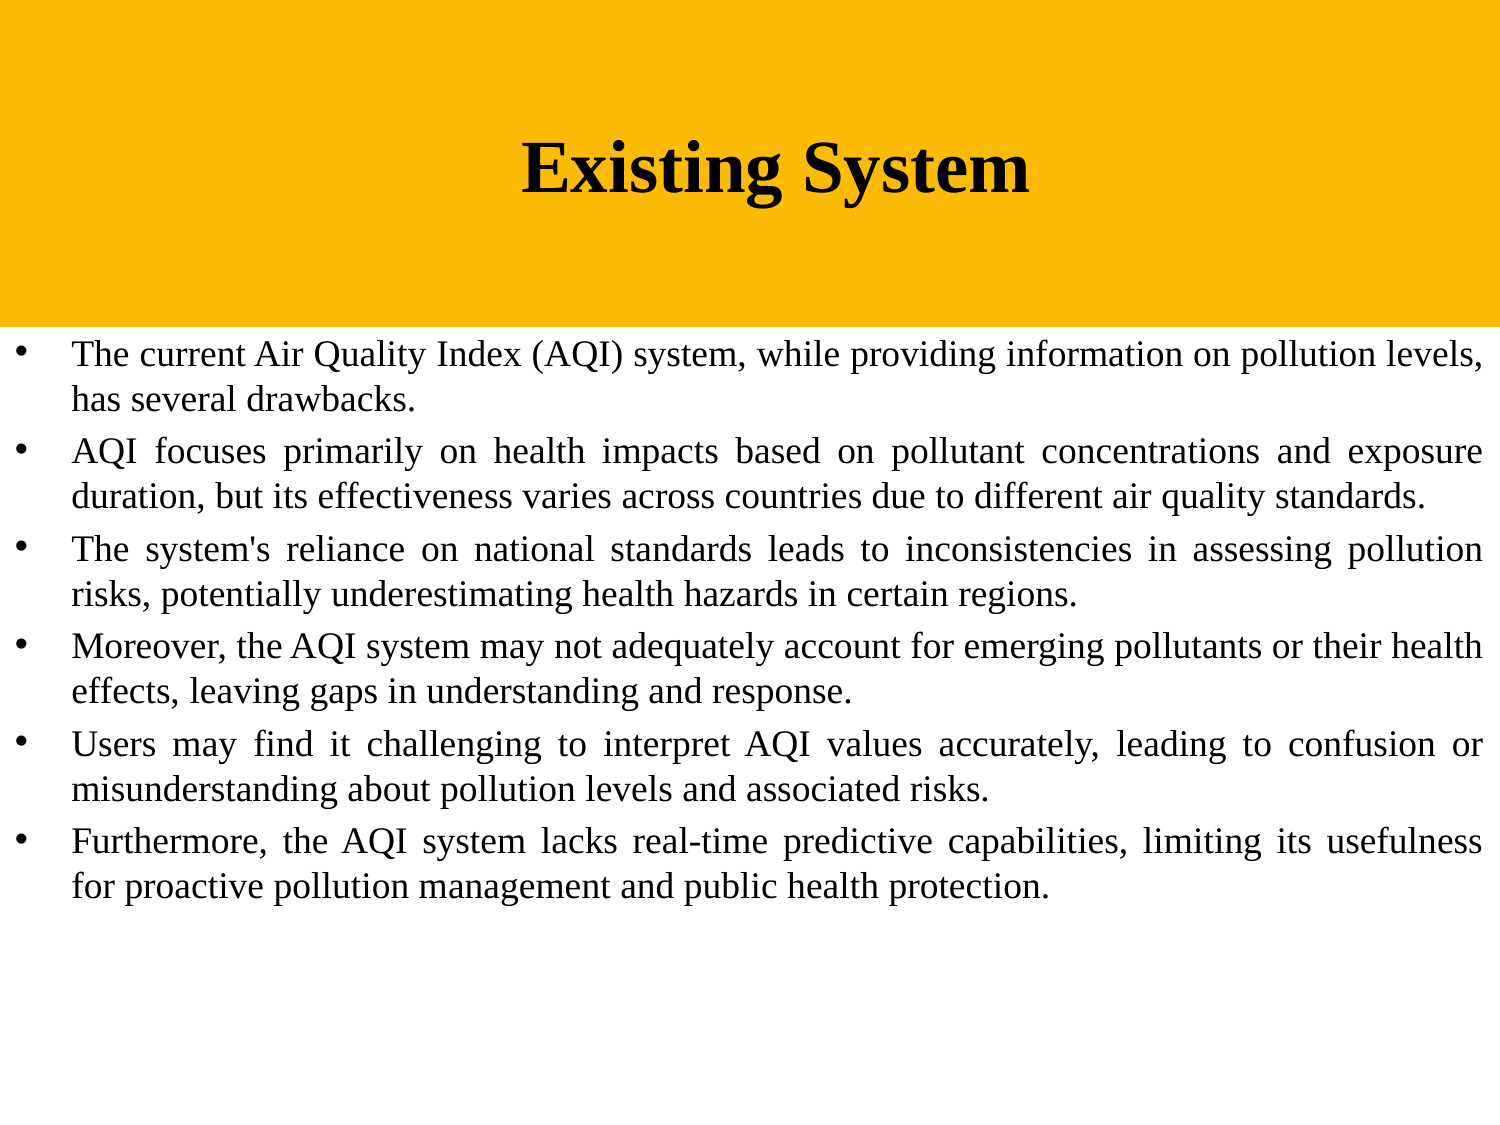

Existing System
The current Air Quality Index (AQI) system, while providing information on pollution levels, has several drawbacks.
AQI focuses primarily on health impacts based on pollutant concentrations and exposure duration, but its effectiveness varies across countries due to different air quality standards.
The system's reliance on national standards leads to inconsistencies in assessing pollution risks, potentially underestimating health hazards in certain regions.
Moreover, the AQI system may not adequately account for emerging pollutants or their health effects, leaving gaps in understanding and response.
Users may find it challenging to interpret AQI values accurately, leading to confusion or misunderstanding about pollution levels and associated risks.
Furthermore, the AQI system lacks real-time predictive capabilities, limiting its usefulness for proactive pollution management and public health protection.